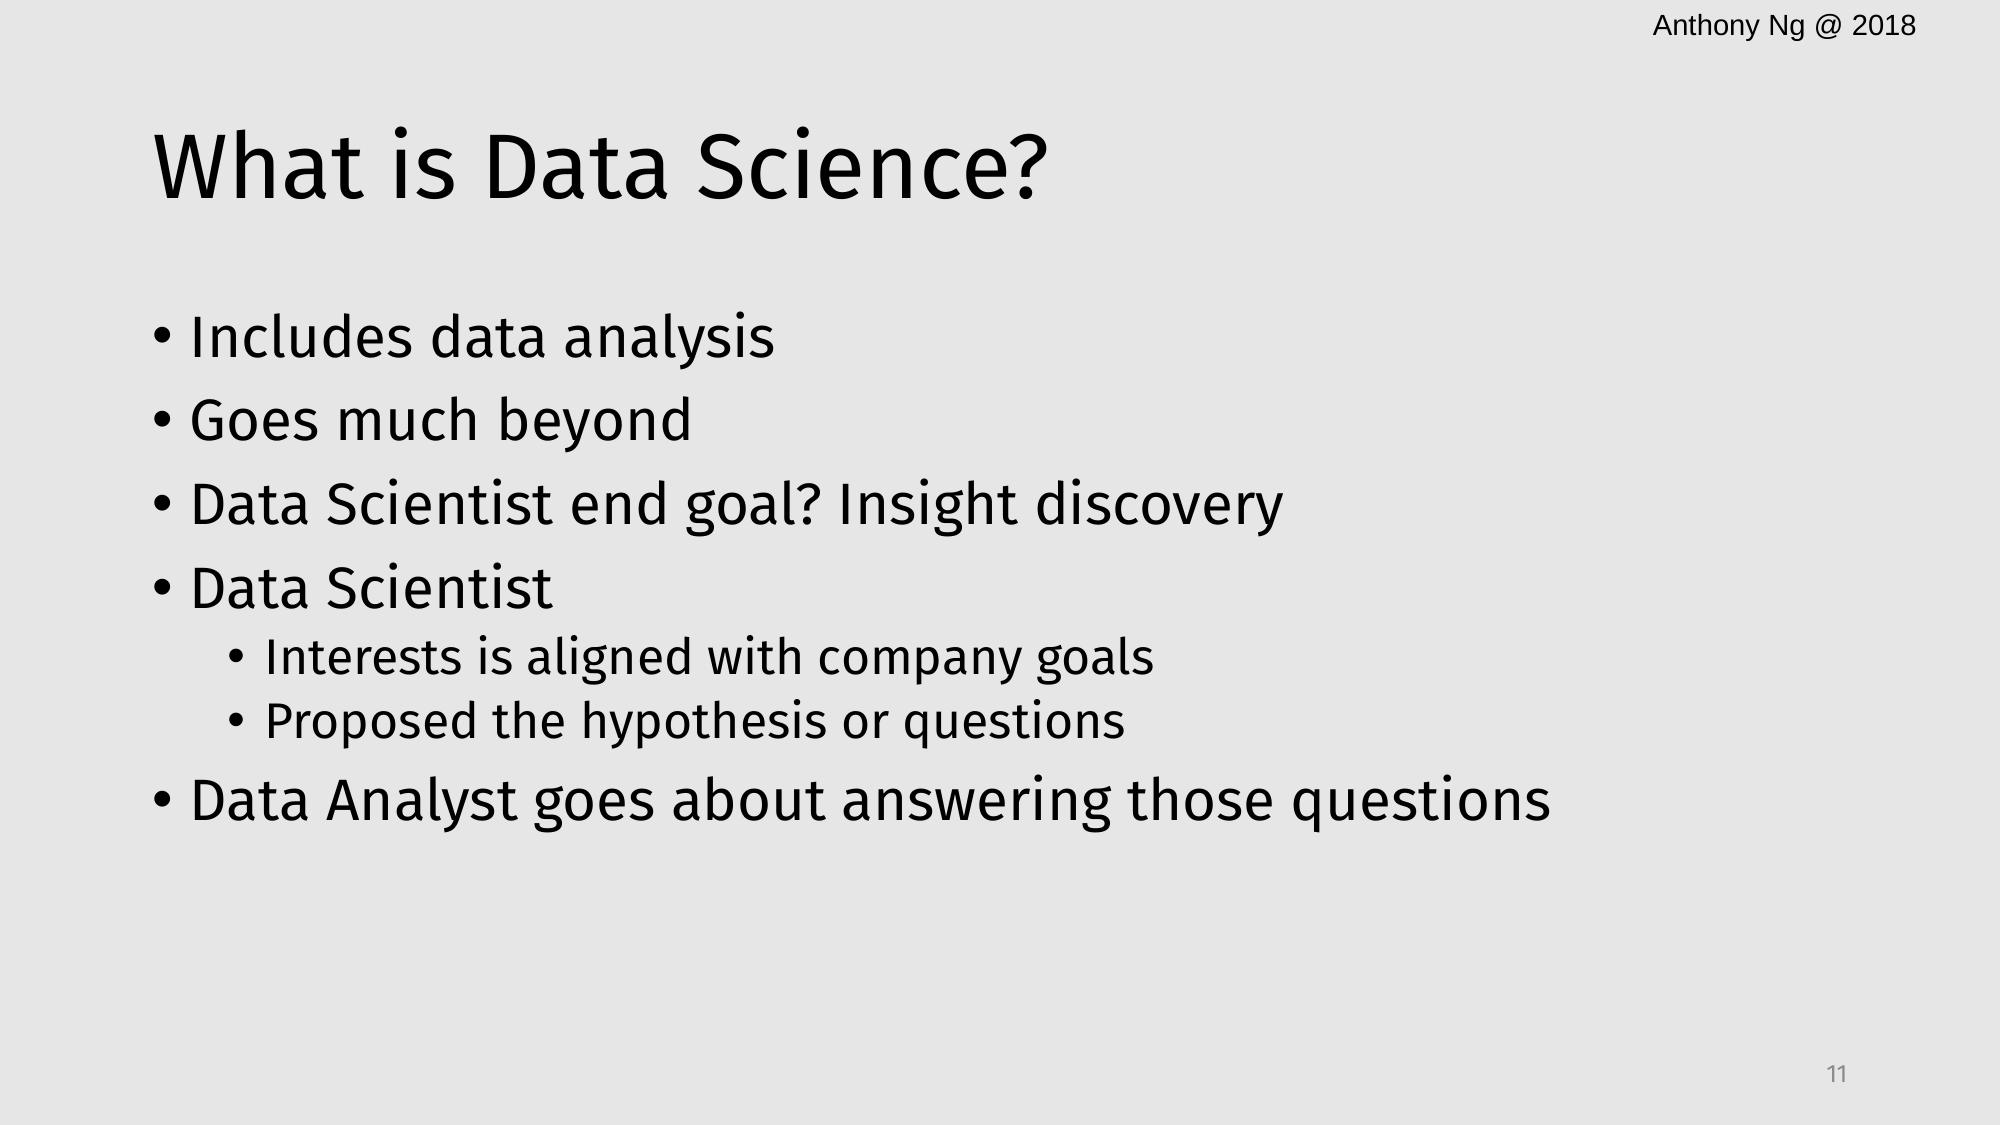

# What is Data Science?
Includes data analysis
Goes much beyond
Data Scientist end goal? Insight discovery
Data Scientist
Interests is aligned with company goals
Proposed the hypothesis or questions
Data Analyst goes about answering those questions
11